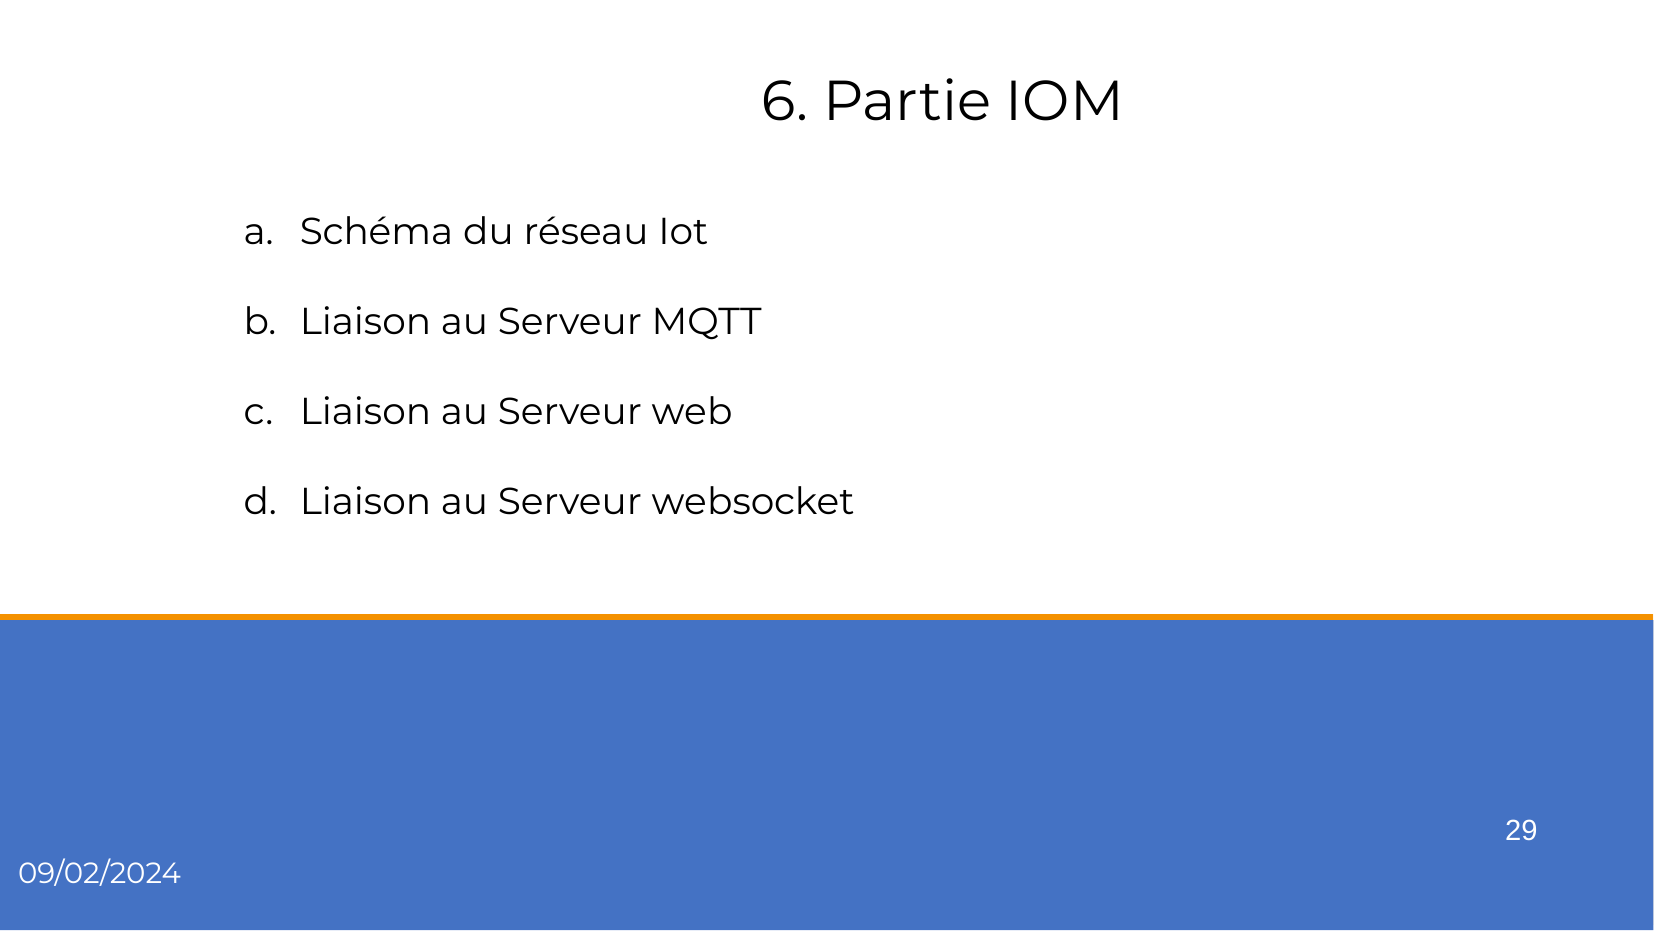

6. Partie IOM
Schéma du réseau Iot

Liaison au Serveur MQTT

Liaison au Serveur web

Liaison au Serveur websocket

29
09/02/2024